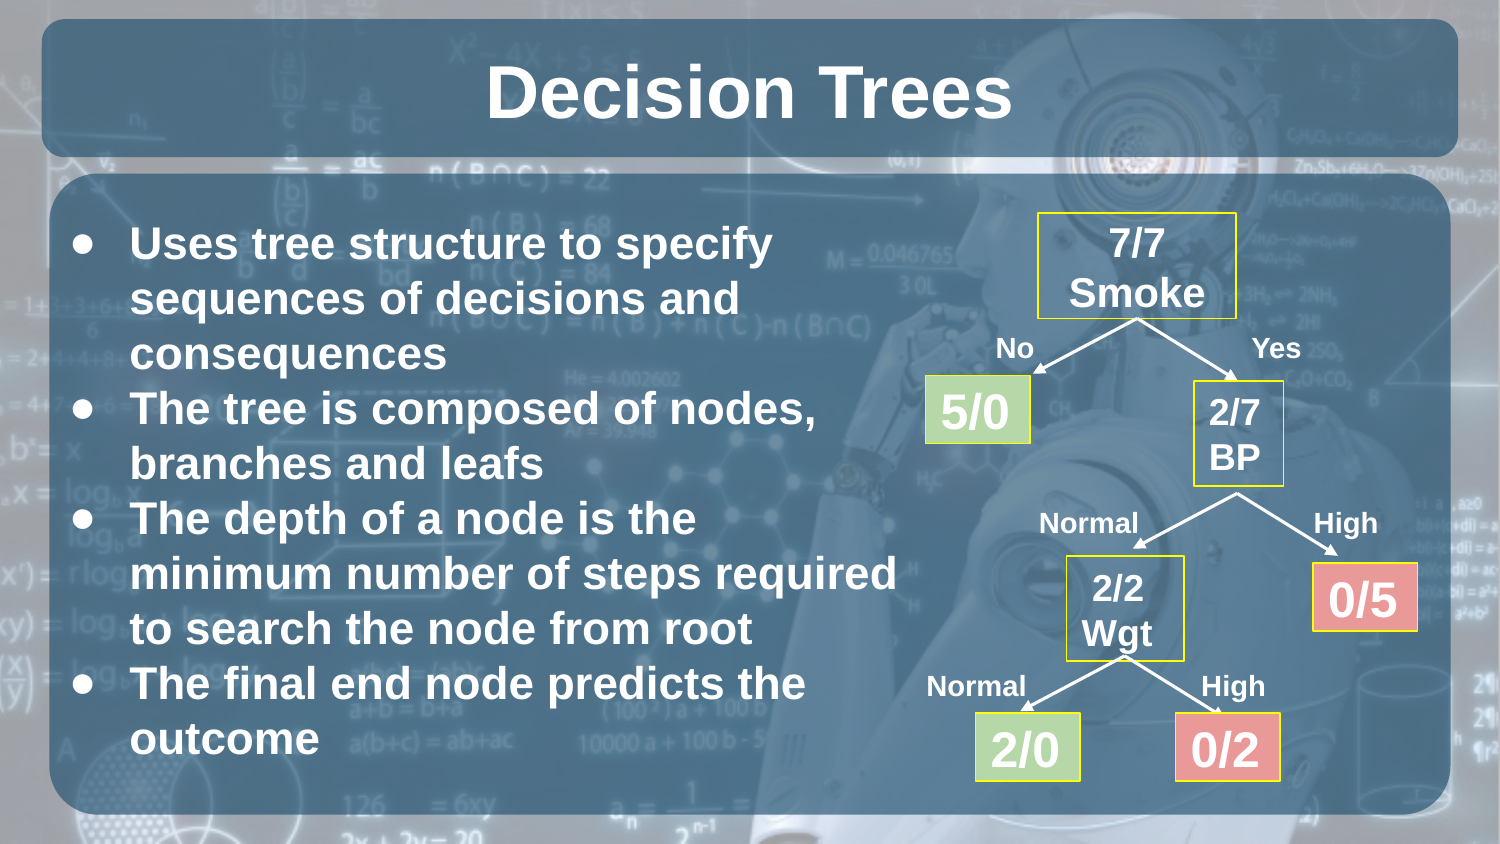

# Decision Trees
Uses tree structure to specify sequences of decisions and consequences
The tree is composed of nodes, branches and leafs
The depth of a node is the minimum number of steps required to search the node from root
The final end node predicts the outcome
7/7
Smoke
No
Yes
5/0
2/7
BP
Normal
High
 2/2
Wgt
0/5
Normal
High
2/0
0/2